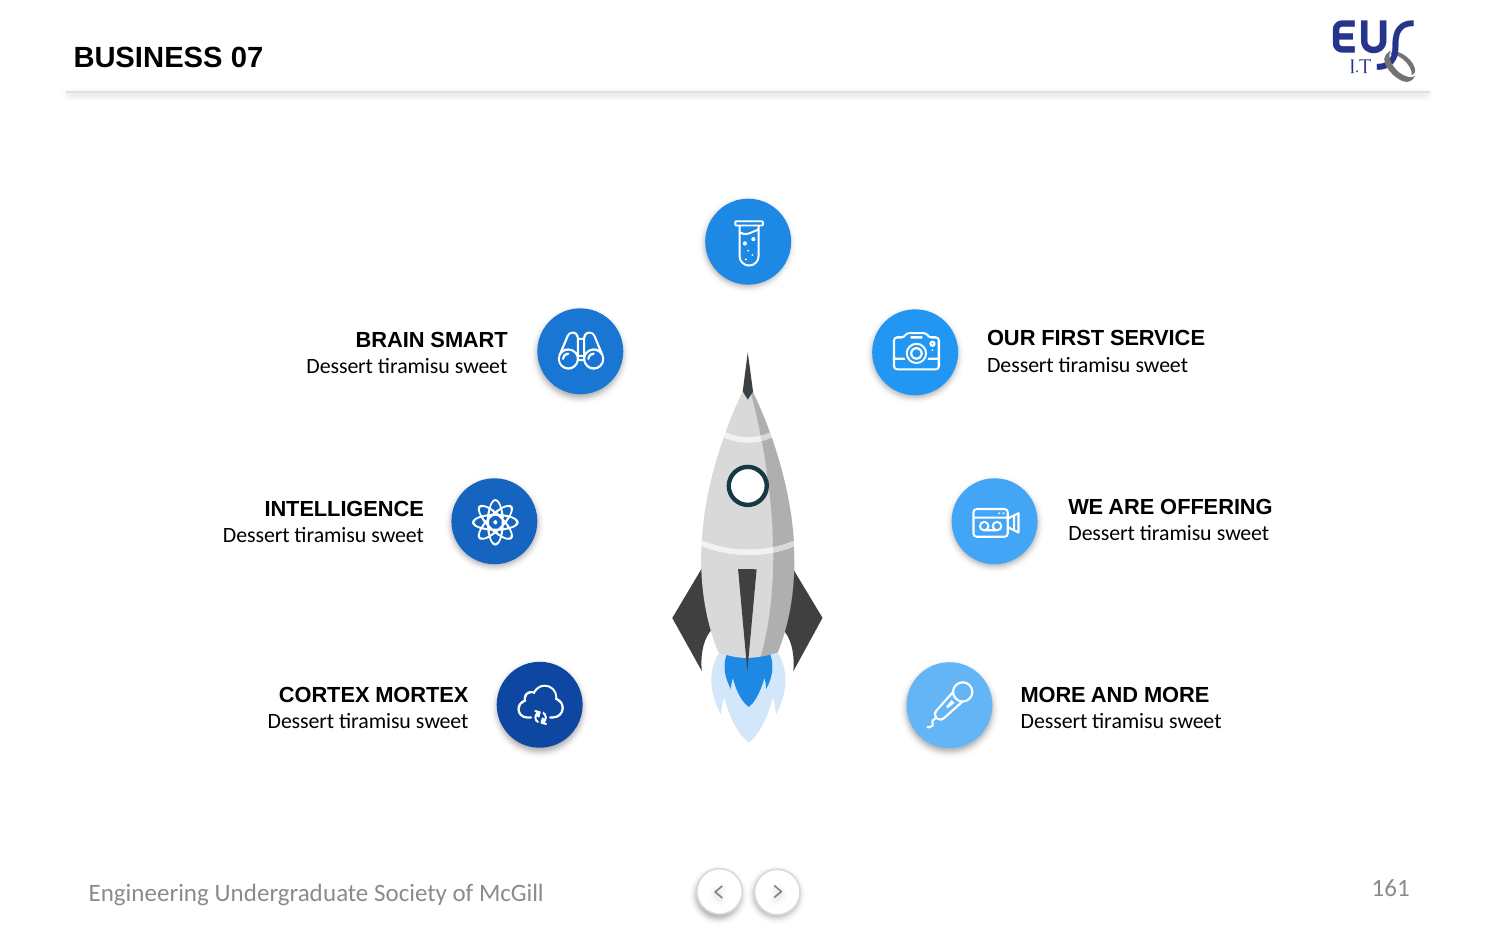

# BUSINESS 07

OUR FIRST SERVICE
Dessert tiramisu sweet
BRAIN SMART
Dessert tiramisu sweet

WE ARE OFFERING
Dessert tiramisu sweet
INTELLIGENCE
Dessert tiramisu sweet

CORTEX MORTEX
Dessert tiramisu sweet
MORE AND MORE
Dessert tiramisu sweet
161